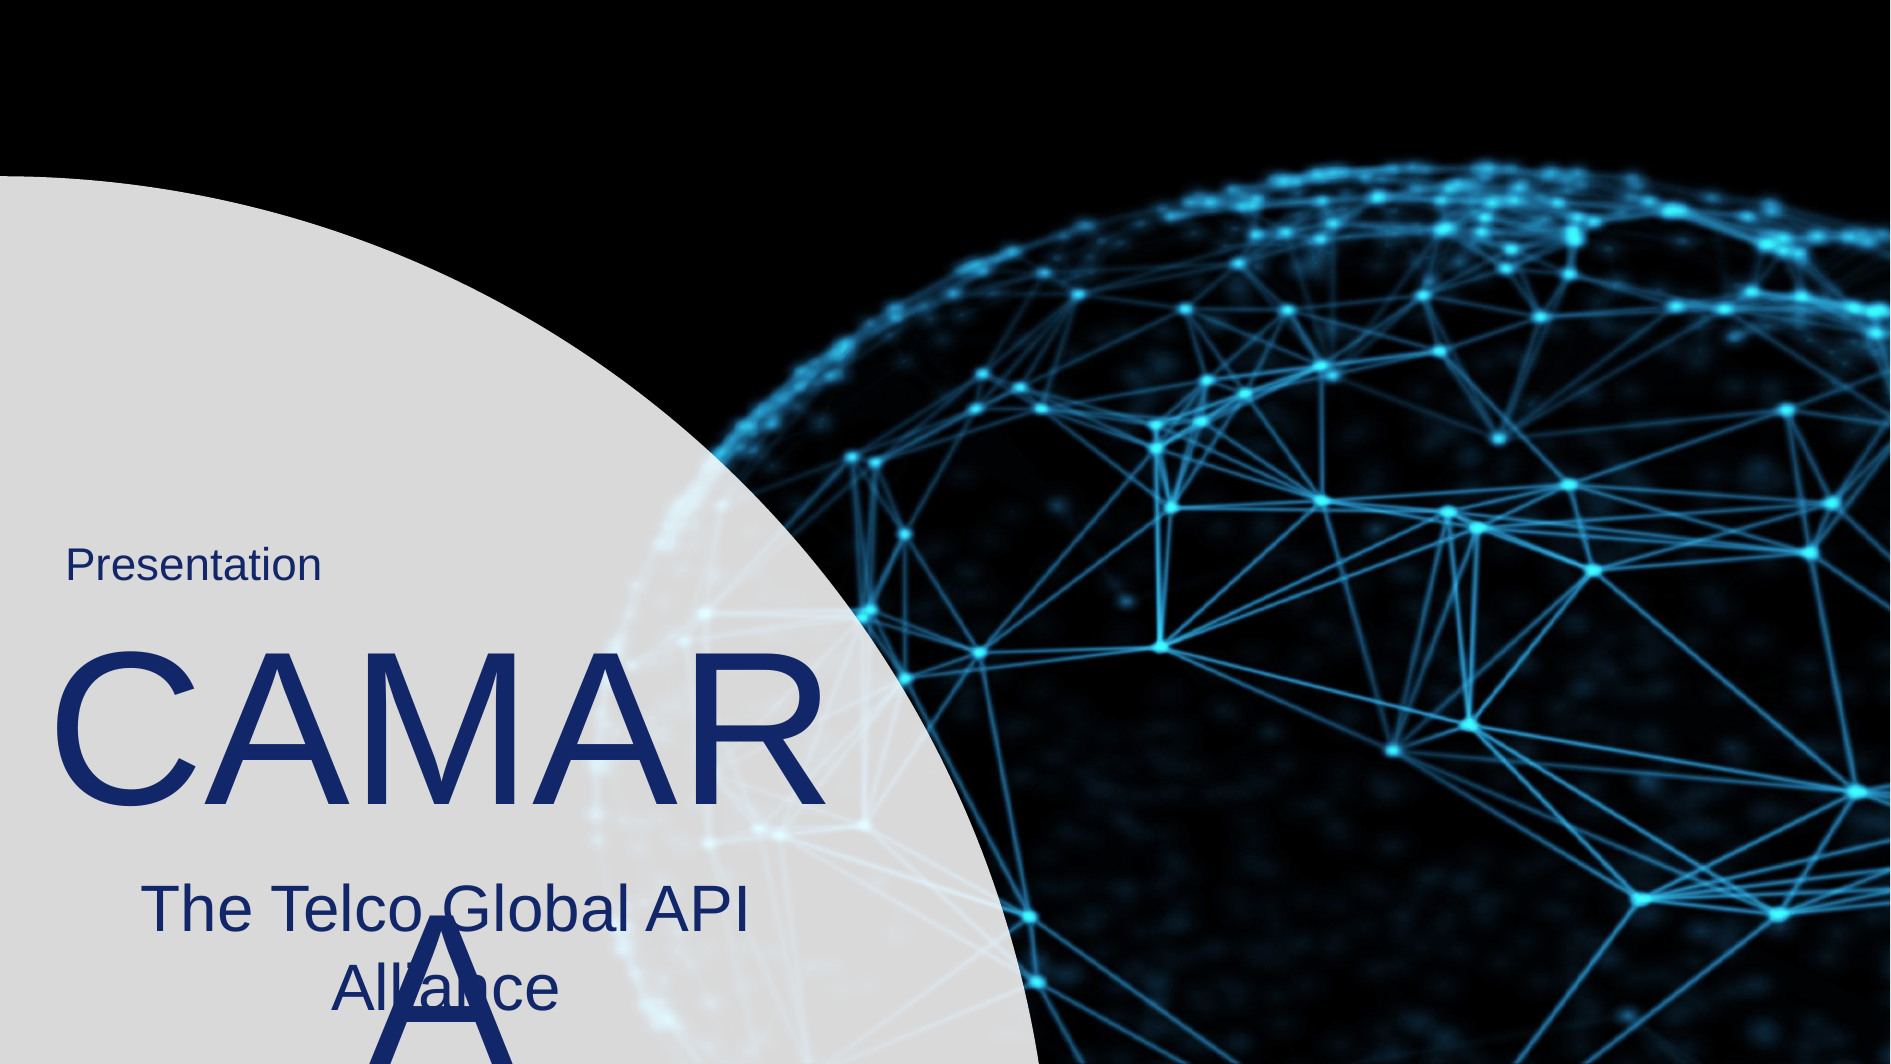

356815008
344663000
52040792
312511520
361059264
359477000
377606032
373748880
323641608
308672400
0
0
207126184
342270816

Presentation
CAMARA
The Telco Global API Alliance